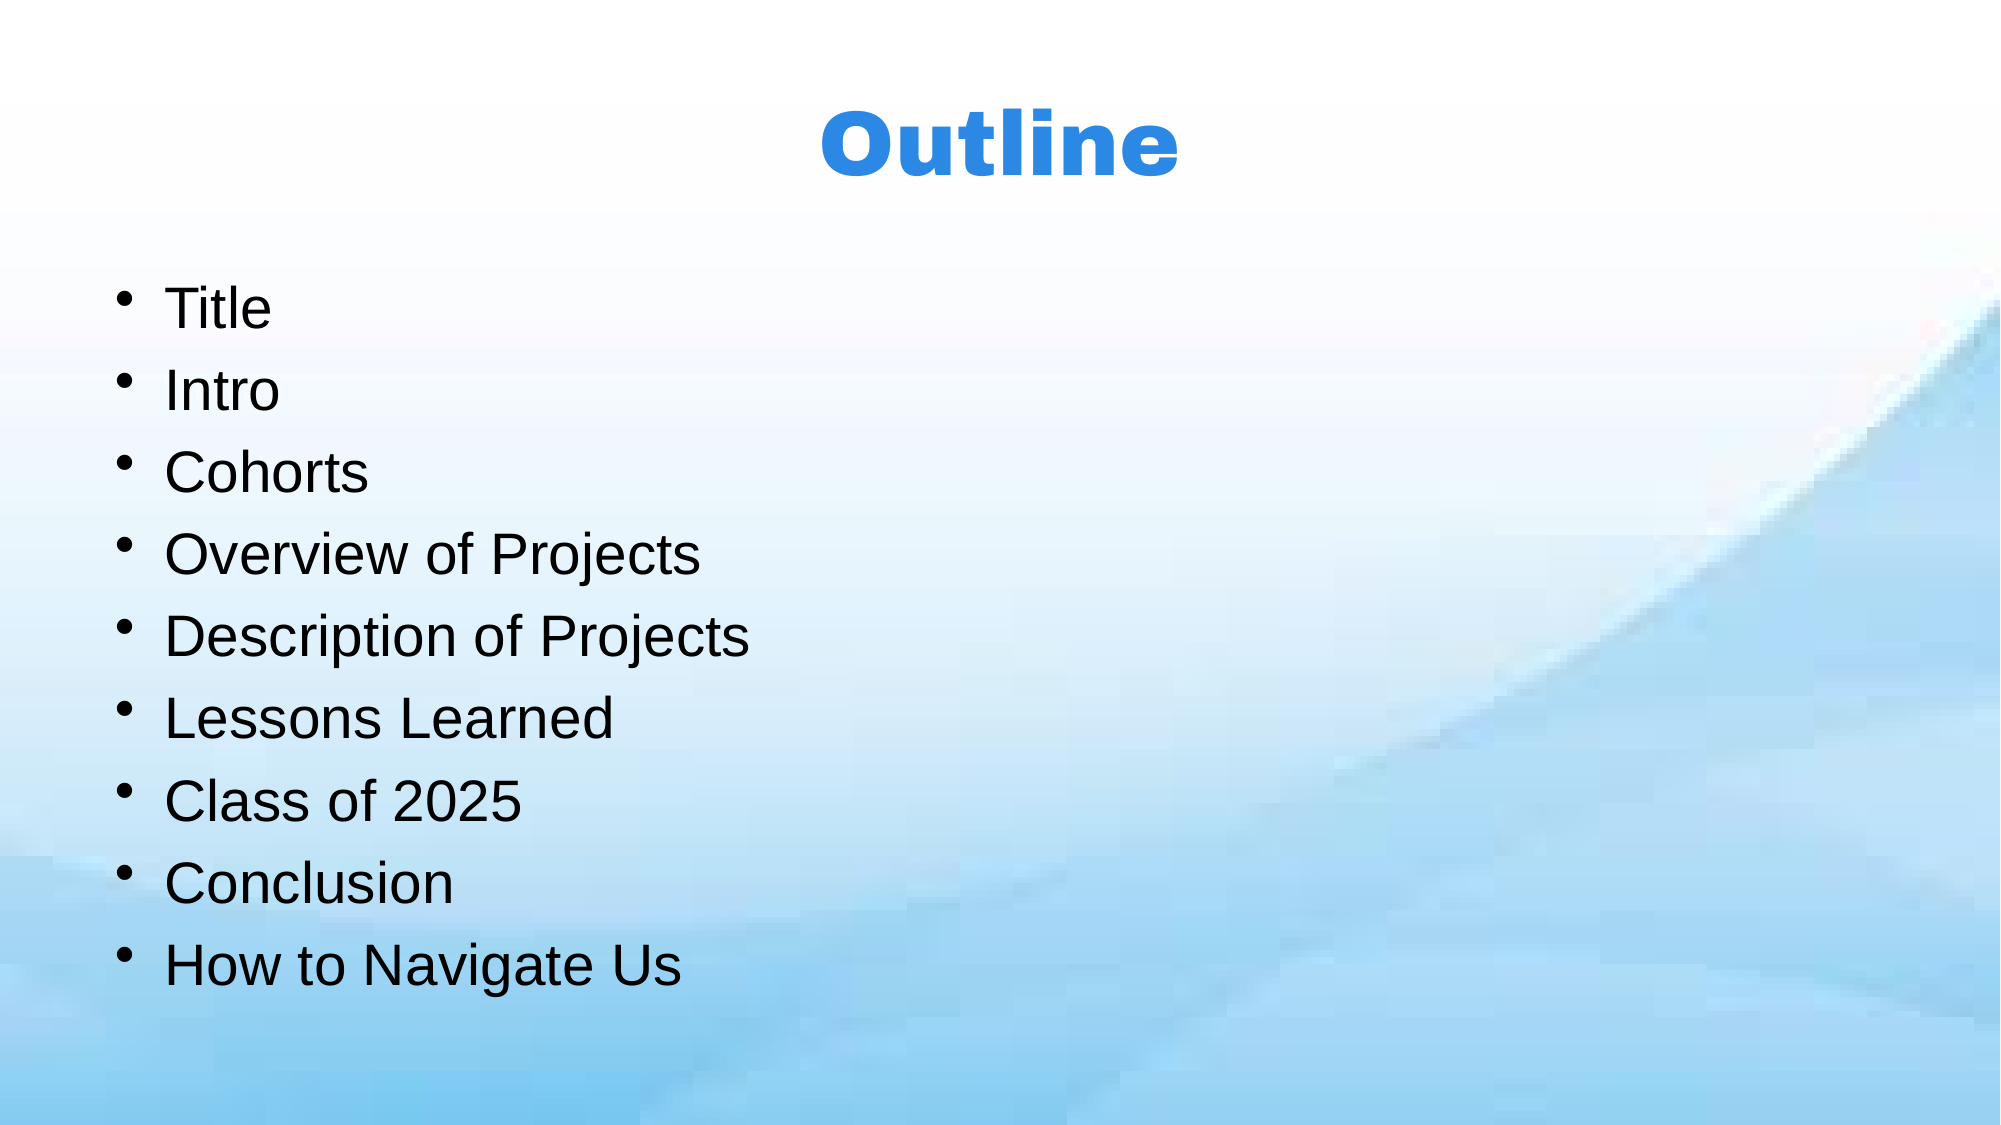

# Outline
Title
Intro
Cohorts
Overview of Projects
Description of Projects
Lessons Learned
Class of 2025
Conclusion
How to Navigate Us